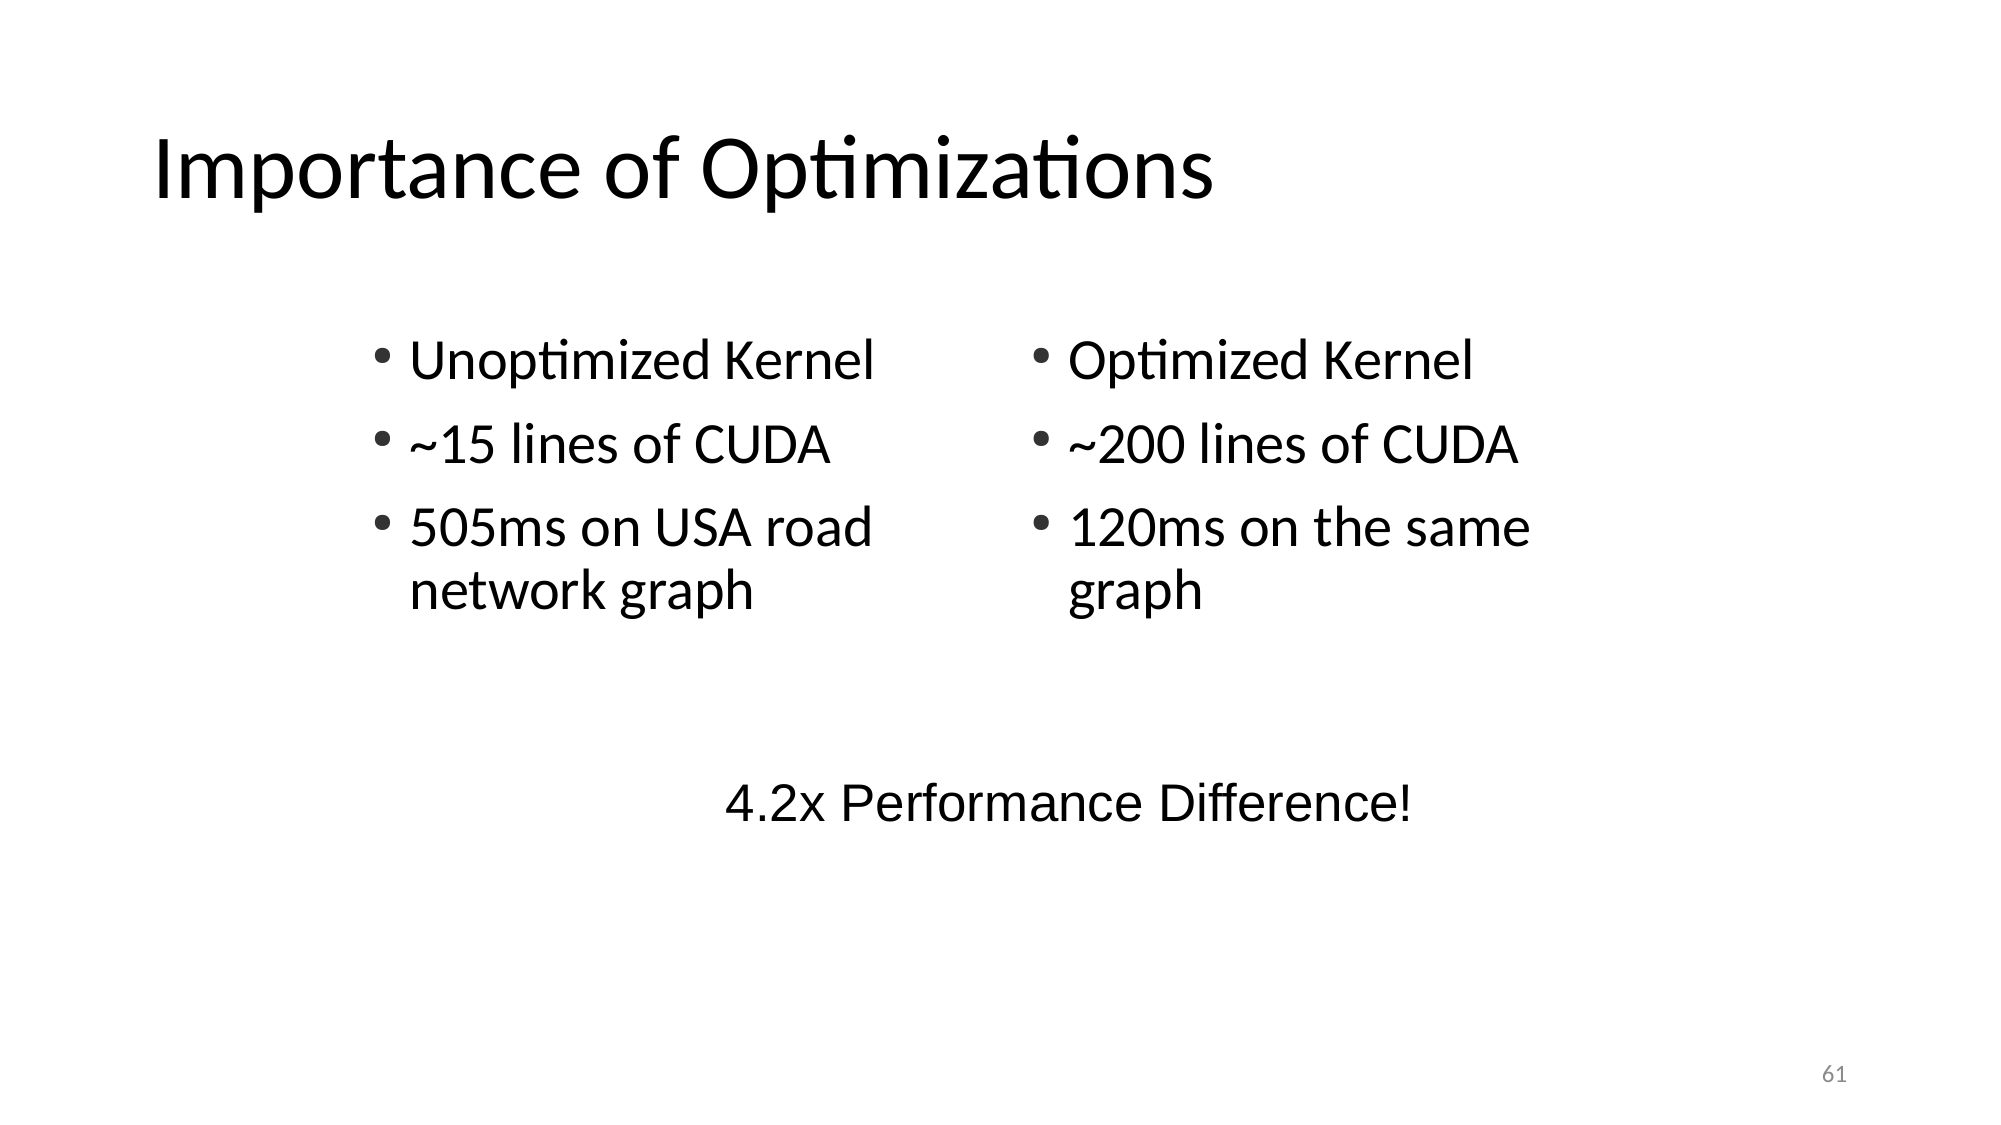

Importance of Optimizations
Unoptimized Kernel
~15 lines of CUDA
505ms on USA road network graph
Optimized Kernel
~200 lines of CUDA
120ms on the same graph
4.2x Performance Difference!
61